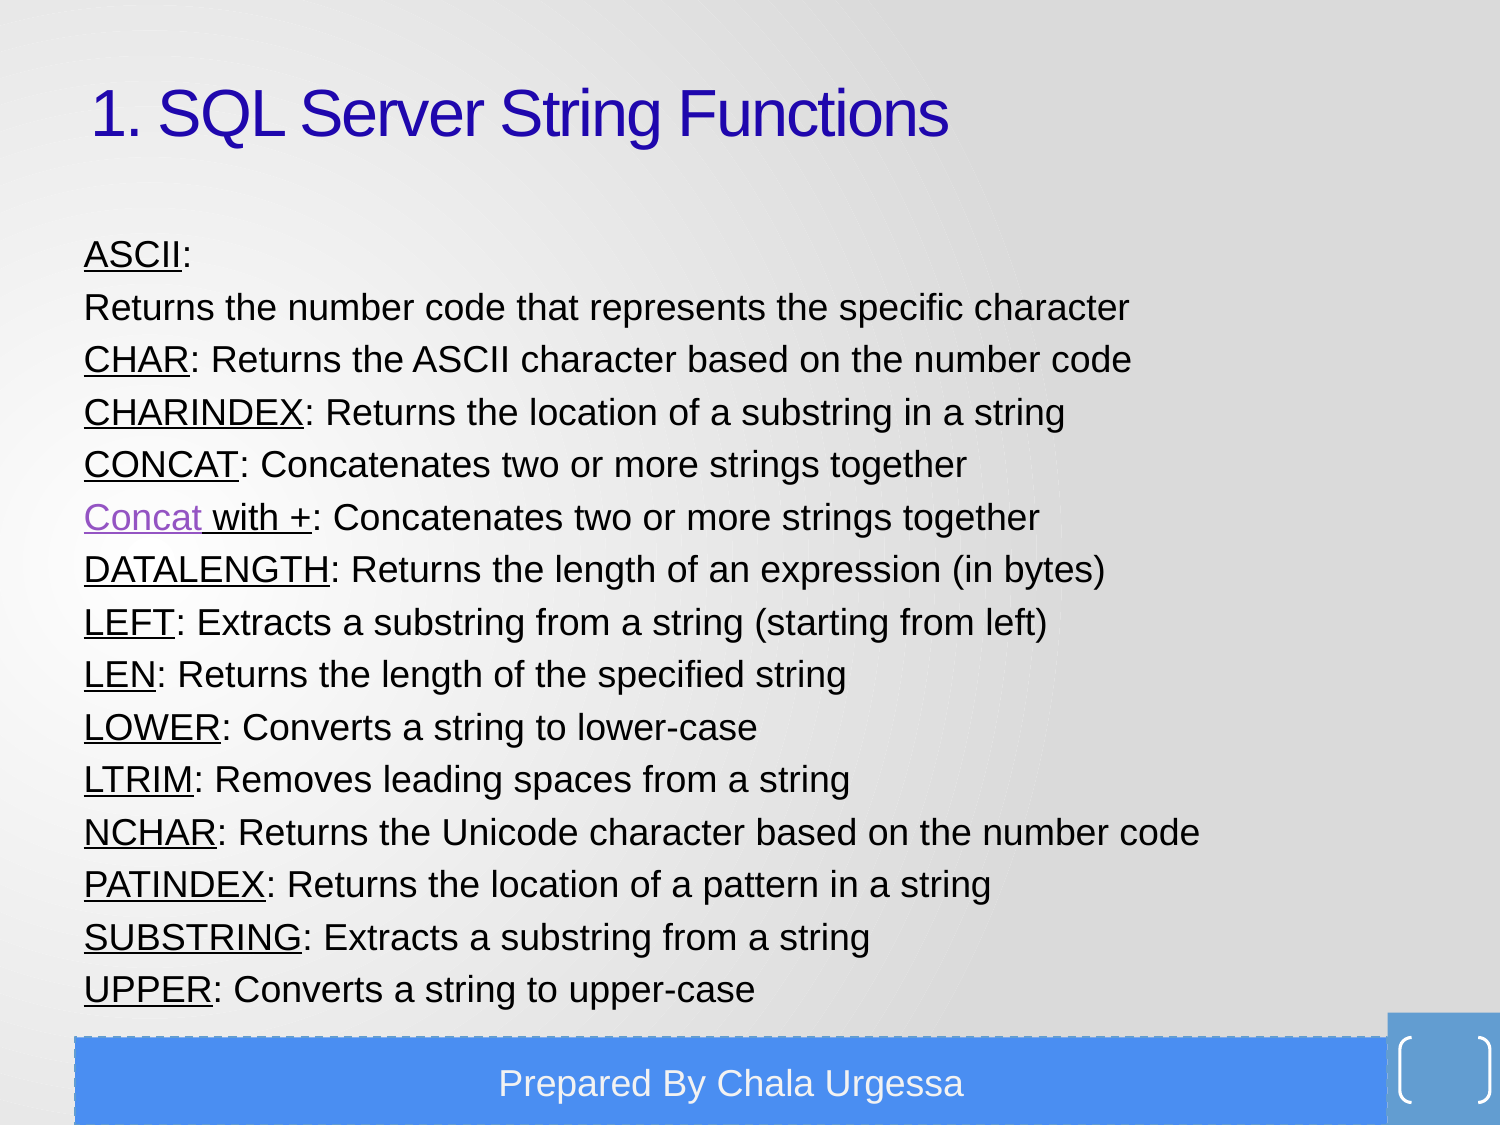

# 1. SQL Server String Functions

ASCII:
Returns the number code that represents the specific character
CHAR: Returns the ASCII character based on the number code
CHARINDEX: Returns the location of a substring in a string
CONCAT: Concatenates two or more strings together
Concat with +: Concatenates two or more strings together
DATALENGTH: Returns the length of an expression (in bytes)
LEFT: Extracts a substring from a string (starting from left)
LEN: Returns the length of the specified string
LOWER: Converts a string to lower-case
LTRIM: Removes leading spaces from a string
NCHAR: Returns the Unicode character based on the number code
PATINDEX: Returns the location of a pattern in a string
SUBSTRING: Extracts a substring from a string
UPPER: Converts a string to upper-case

50